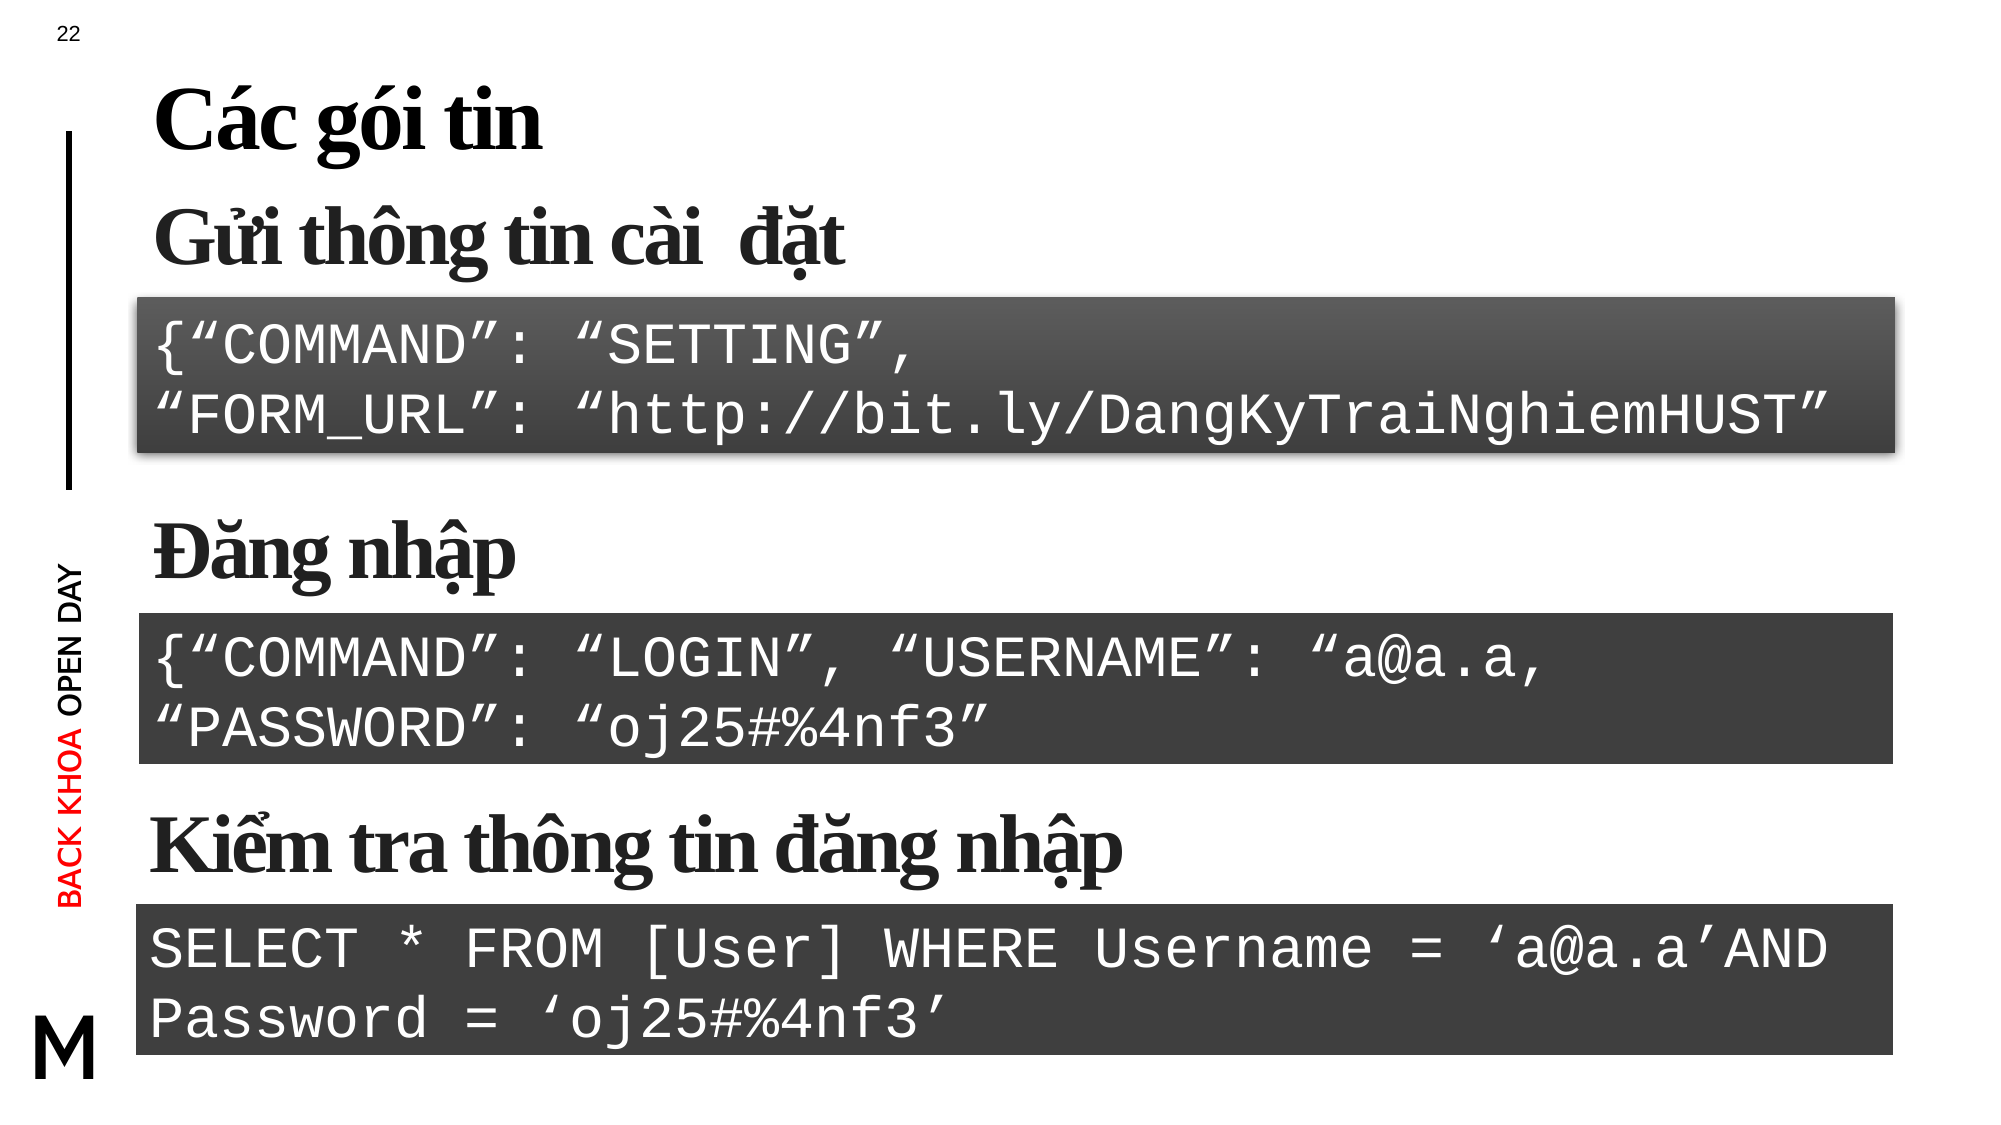

# Các gói tin
Gửi thông tin cài  đặt
{“COMMAND”: “SETTING”,
“FORM_URL”: “http://bit.ly/DangKyTraiNghiemHUST”
Đăng nhập
{“COMMAND”: “LOGIN”, “USERNAME”: “a@a.a,
“PASSWORD”: “oj25#%4nf3”
Kiểm tra thông tin đăng nhập
SELECT * FROM [User] WHERE Username = ‘a@a.a’AND Password = ‘oj25#%4nf3’